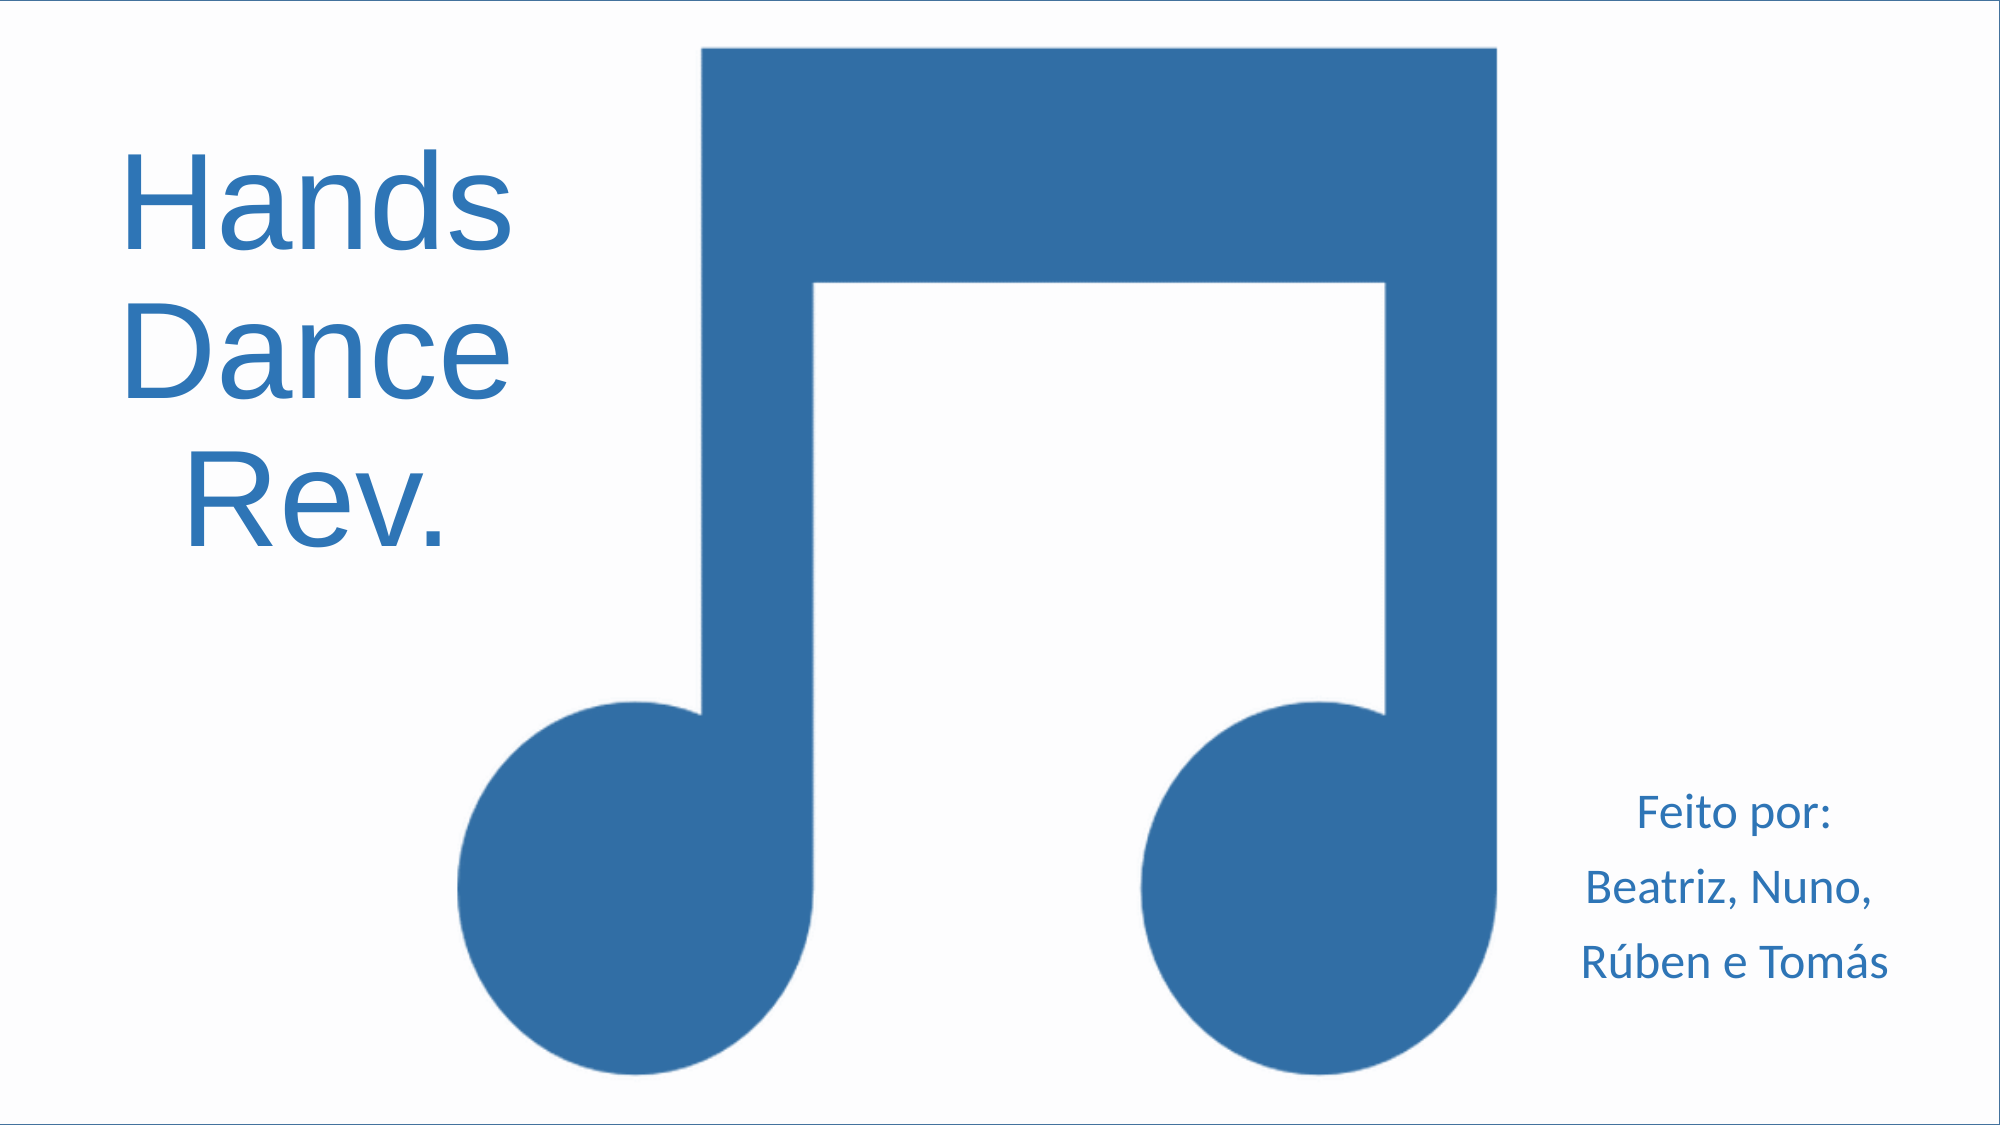

# Hands Dance Rev.
Feito por:
Beatriz, Nuno,
Rúben e Tomás